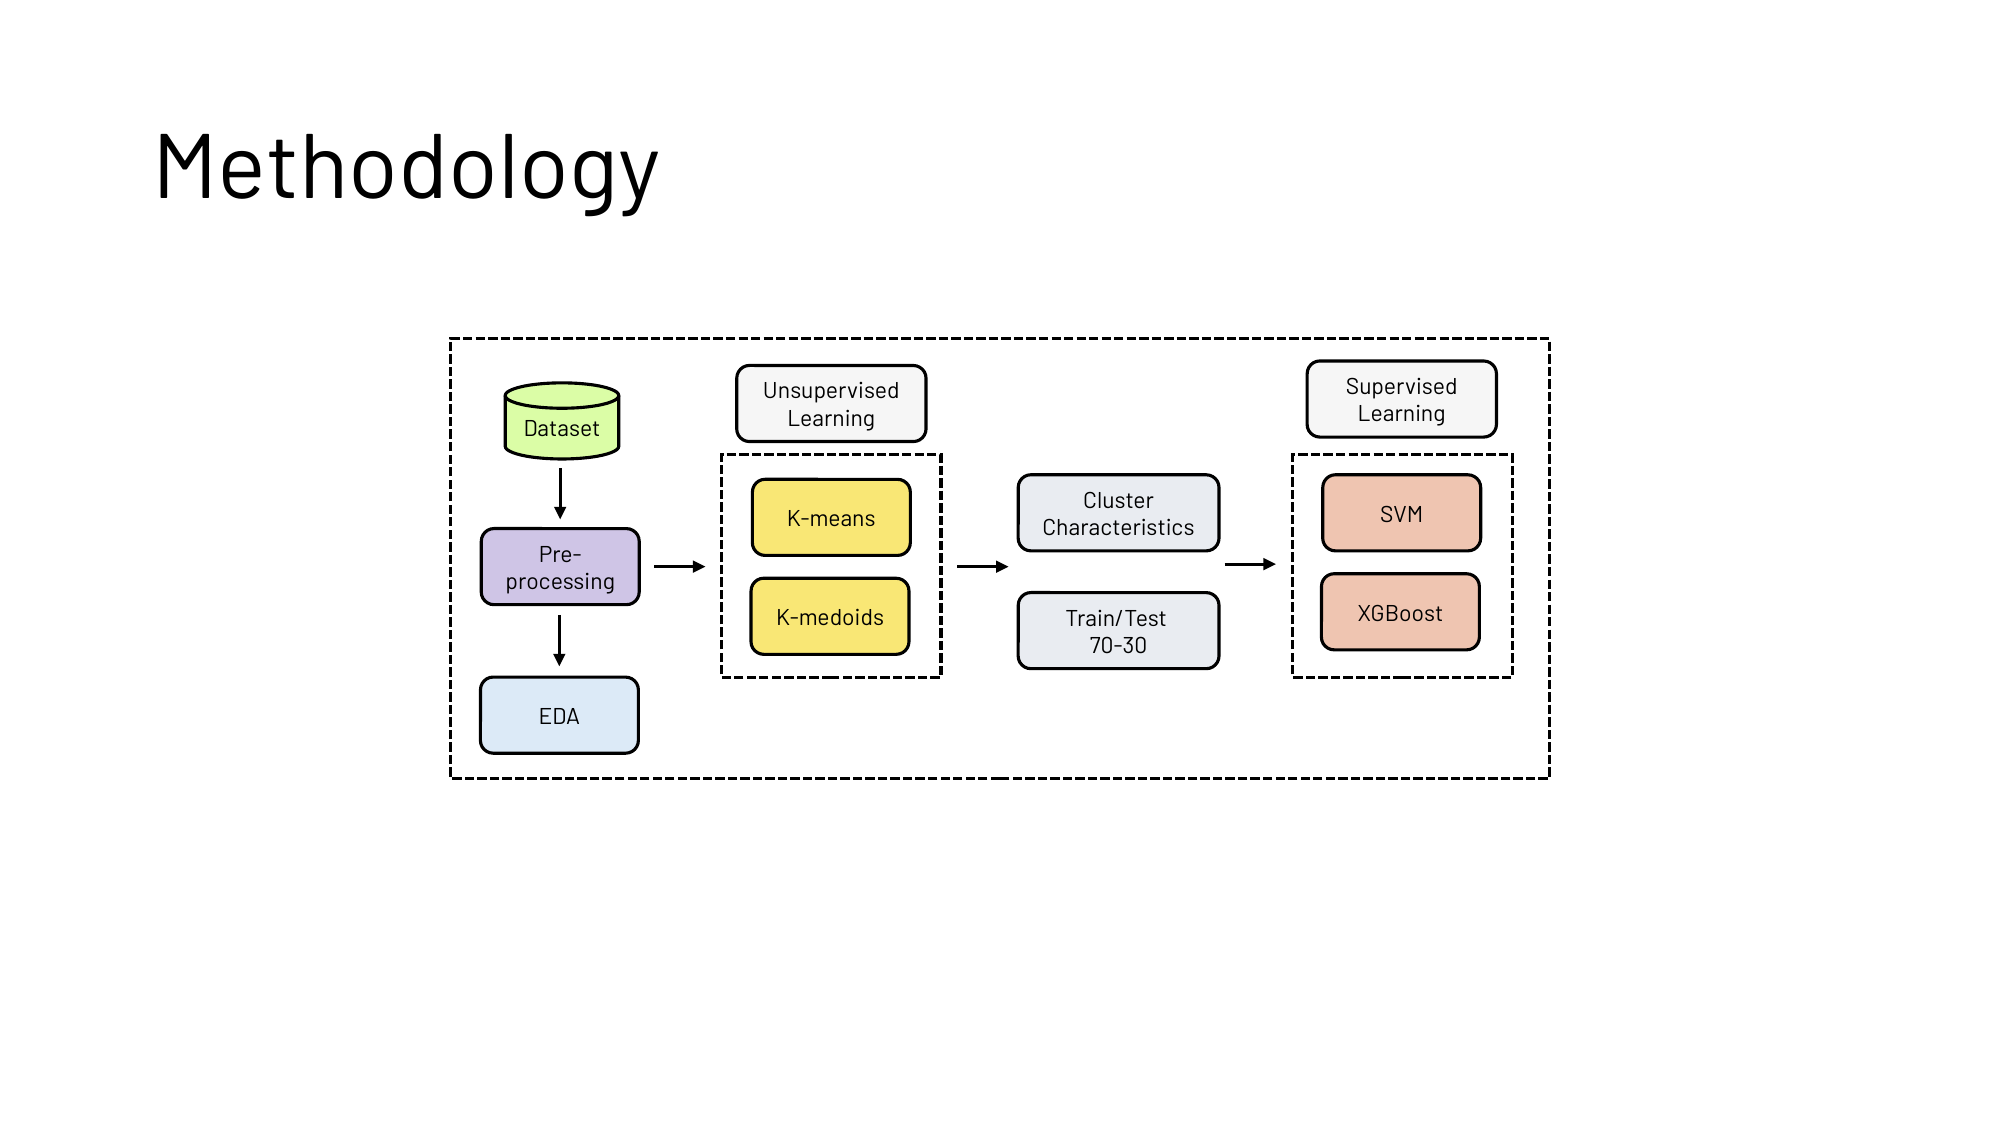

# Methodology

Supervised Learning
Unsupervised Learning
Dataset

Cluster Characteristics
SVM
K-means
Pre-processing
XGBoost
K-medoids
Train/Test
70-30
EDA